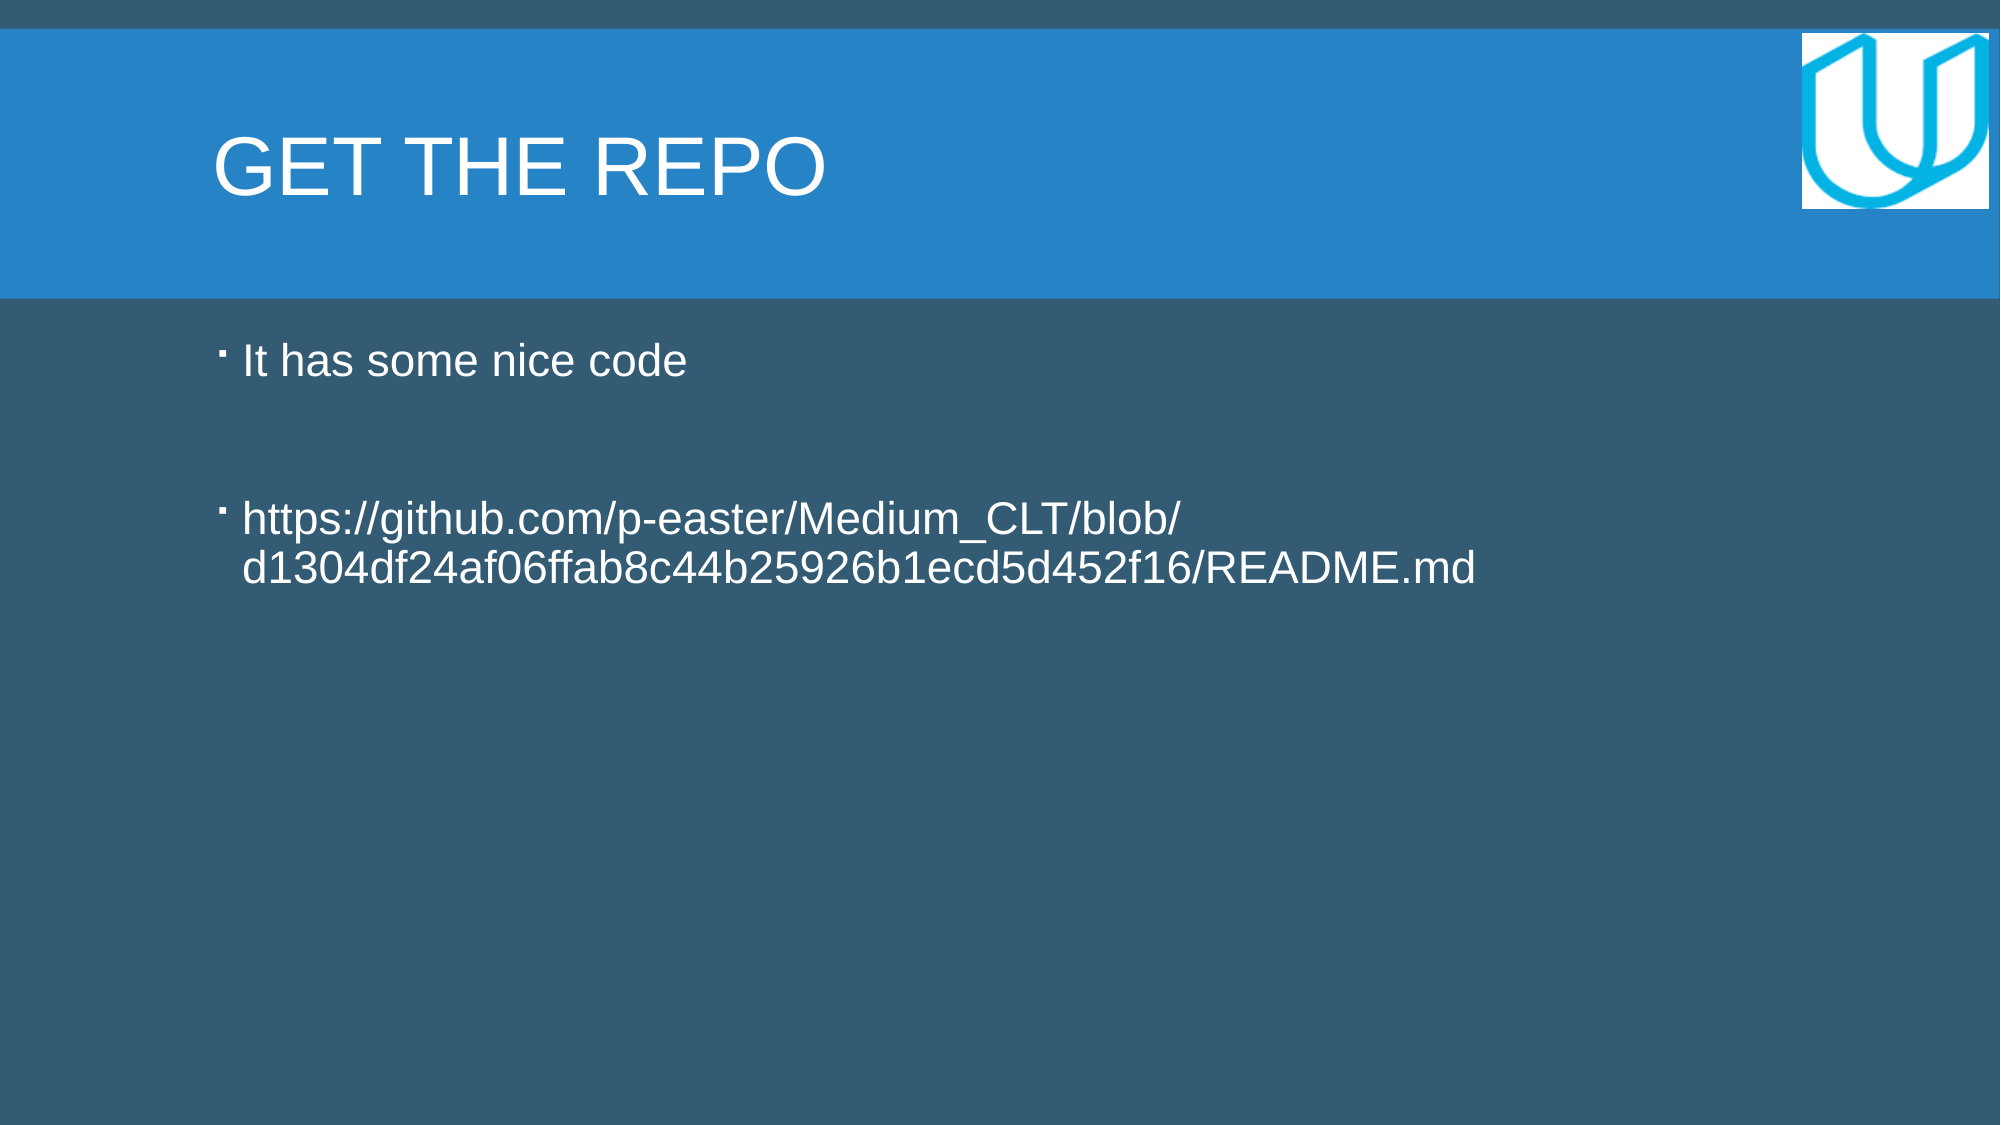

Get the repo
It has some nice code

https://github.com/p-easter/Medium_CLT/blob/d1304df24af06ffab8c44b25926b1ecd5d452f16/README.md